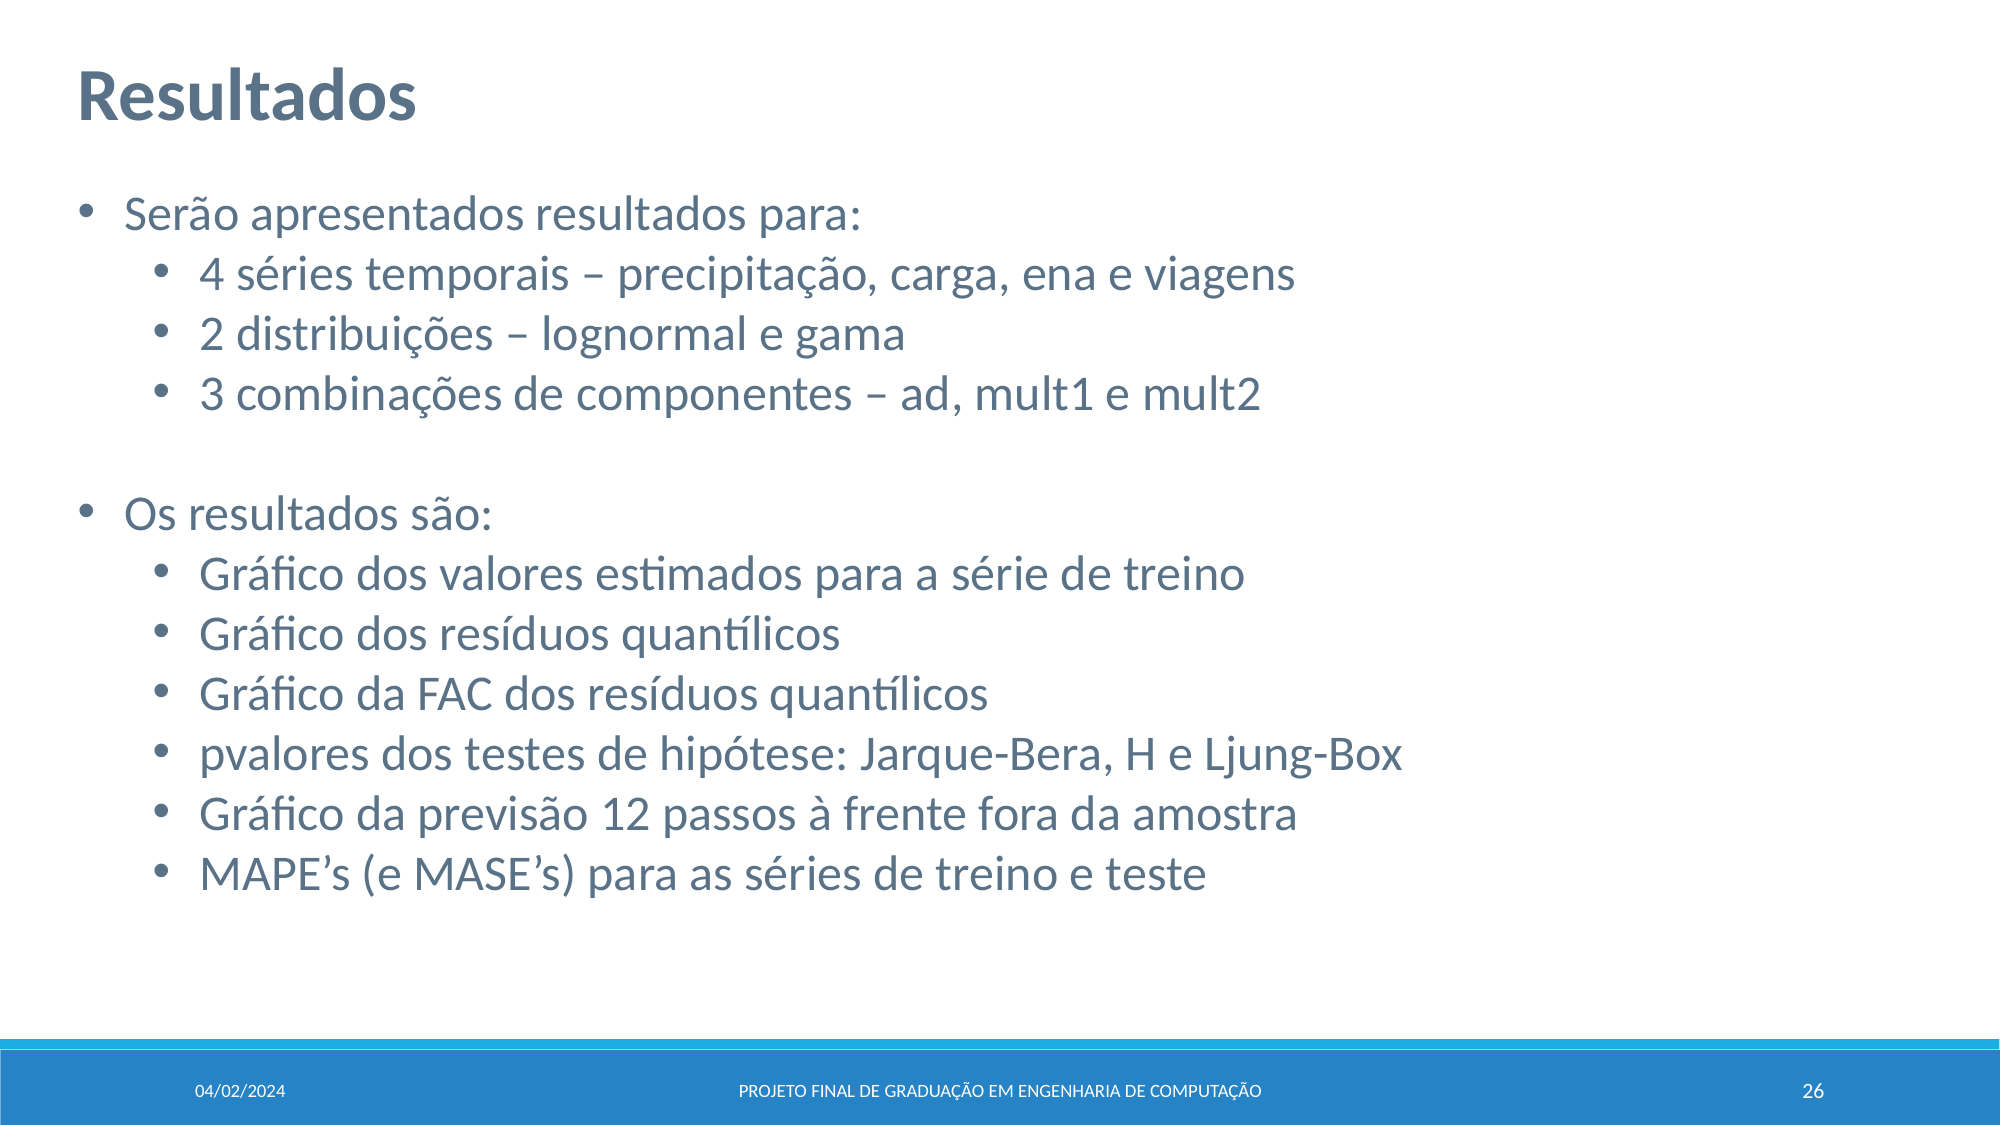

Resultados

Serão apresentados resultados para:
4 séries temporais – precipitação, carga, ena e viagens
2 distribuições – lognormal e gama
3 combinações de componentes – ad, mult1 e mult2

Os resultados são:
Gráfico dos valores estimados para a série de treino
Gráfico dos resíduos quantílicos
Gráfico da FAC dos resíduos quantílicos
pvalores dos testes de hipótese: Jarque-Bera, H e Ljung-Box
Gráfico da previsão 12 passos à frente fora da amostra
MAPE’s (e MASE’s) para as séries de treino e teste
04/02/2024
Projeto Final de Graduação em Engenharia de computação
26